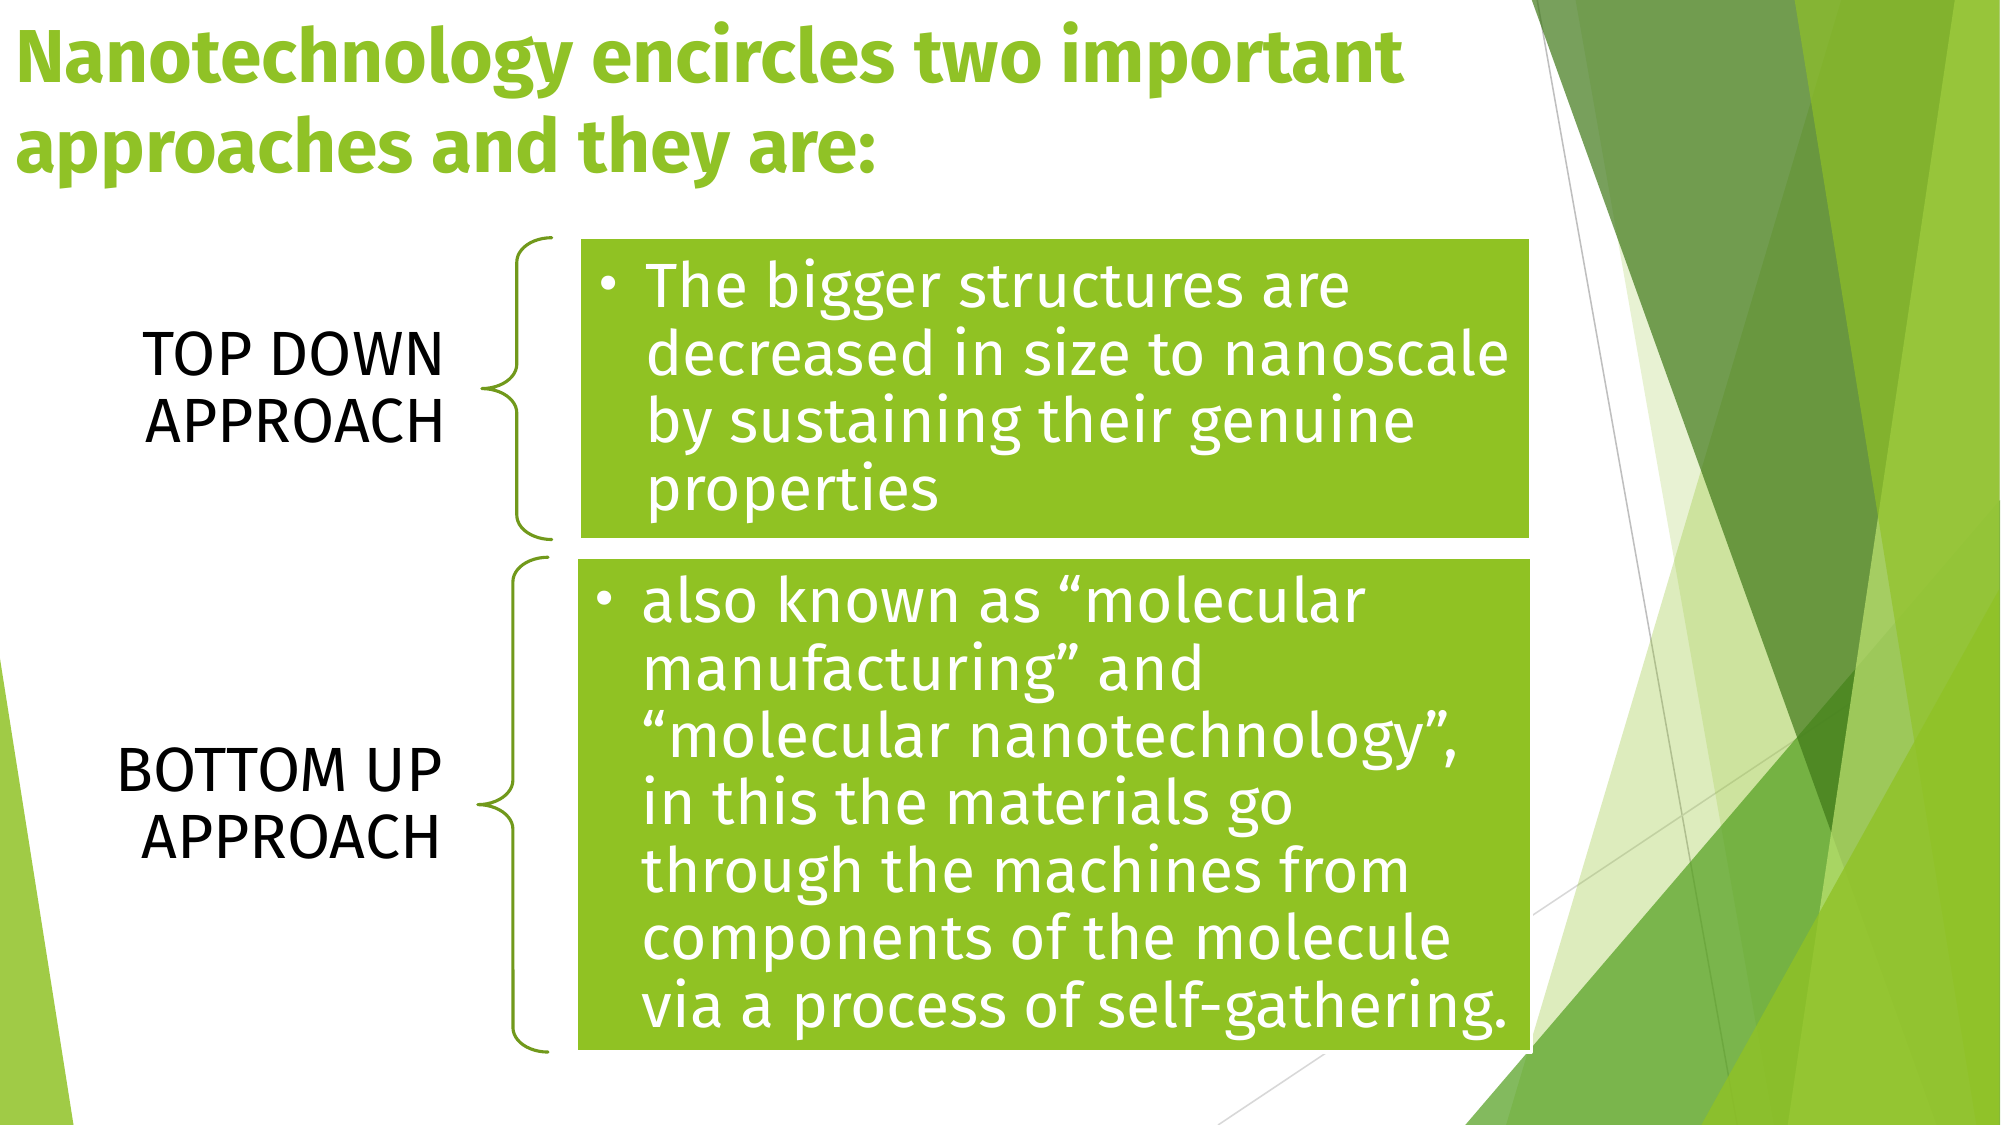

# Nanotechnology encircles two important approaches and they are:

The bigger structures are decreased in size to nanoscale by sustaining their genuine properties

TOP DOWN APPROACH

also known as “molecular manufacturing” and “molecular nanotechnology”, in this the materials go through the machines from components of the molecule via a process of self-gathering.

BOTTOM UP APPROACH